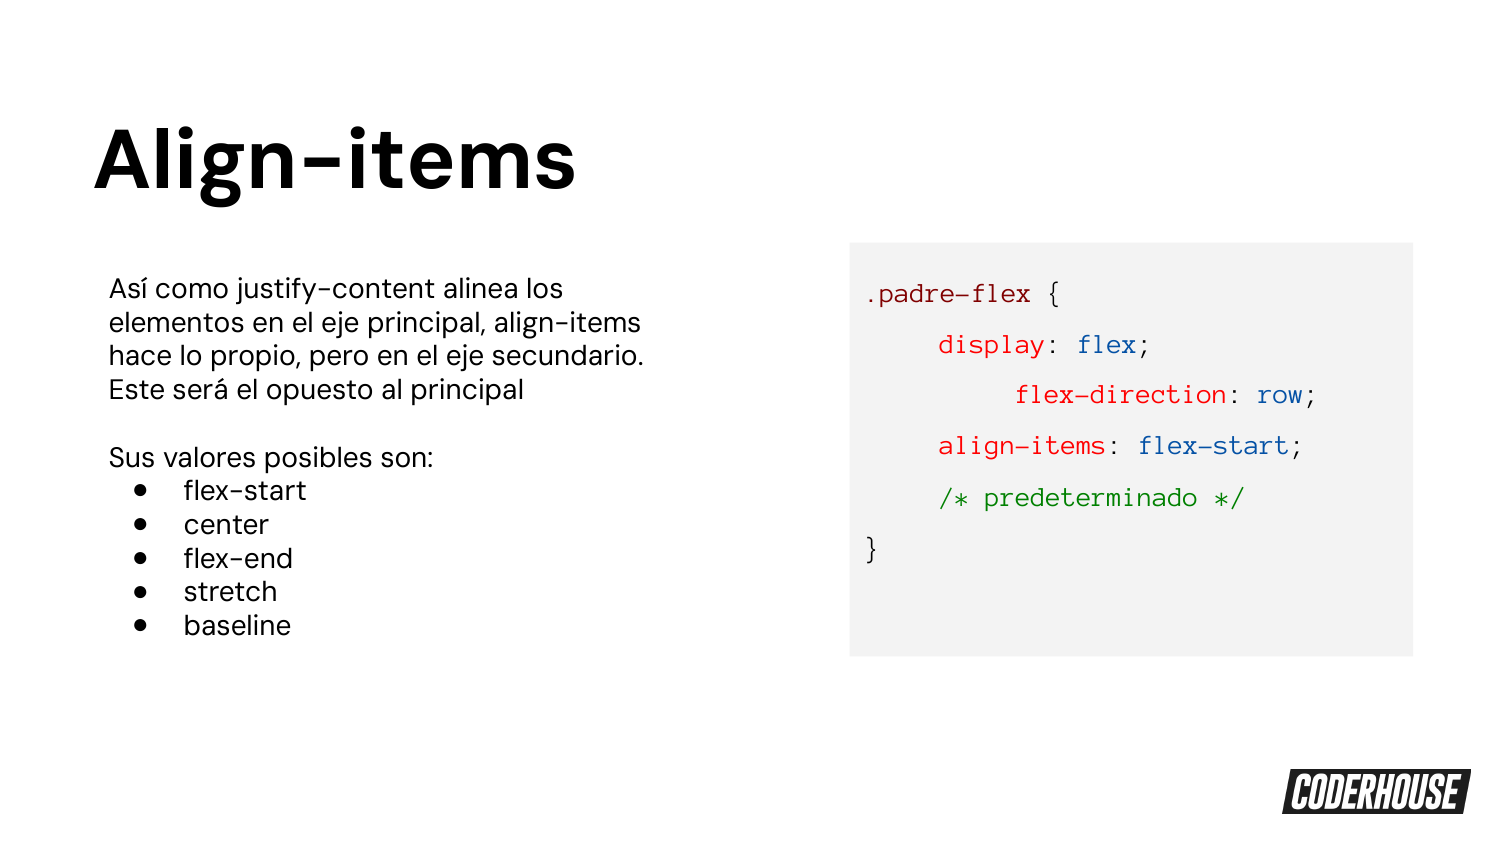

Align-items
.padre-flex {
display: flex;
   	flex-direction: row;
align-items: flex-start;
/* predeterminado */
}

Así como justify-content alinea los elementos en el eje principal, align-items hace lo propio, pero en el eje secundario. Este será el opuesto al principal

Sus valores posibles son:
flex-start
center
flex-end
stretch
baseline